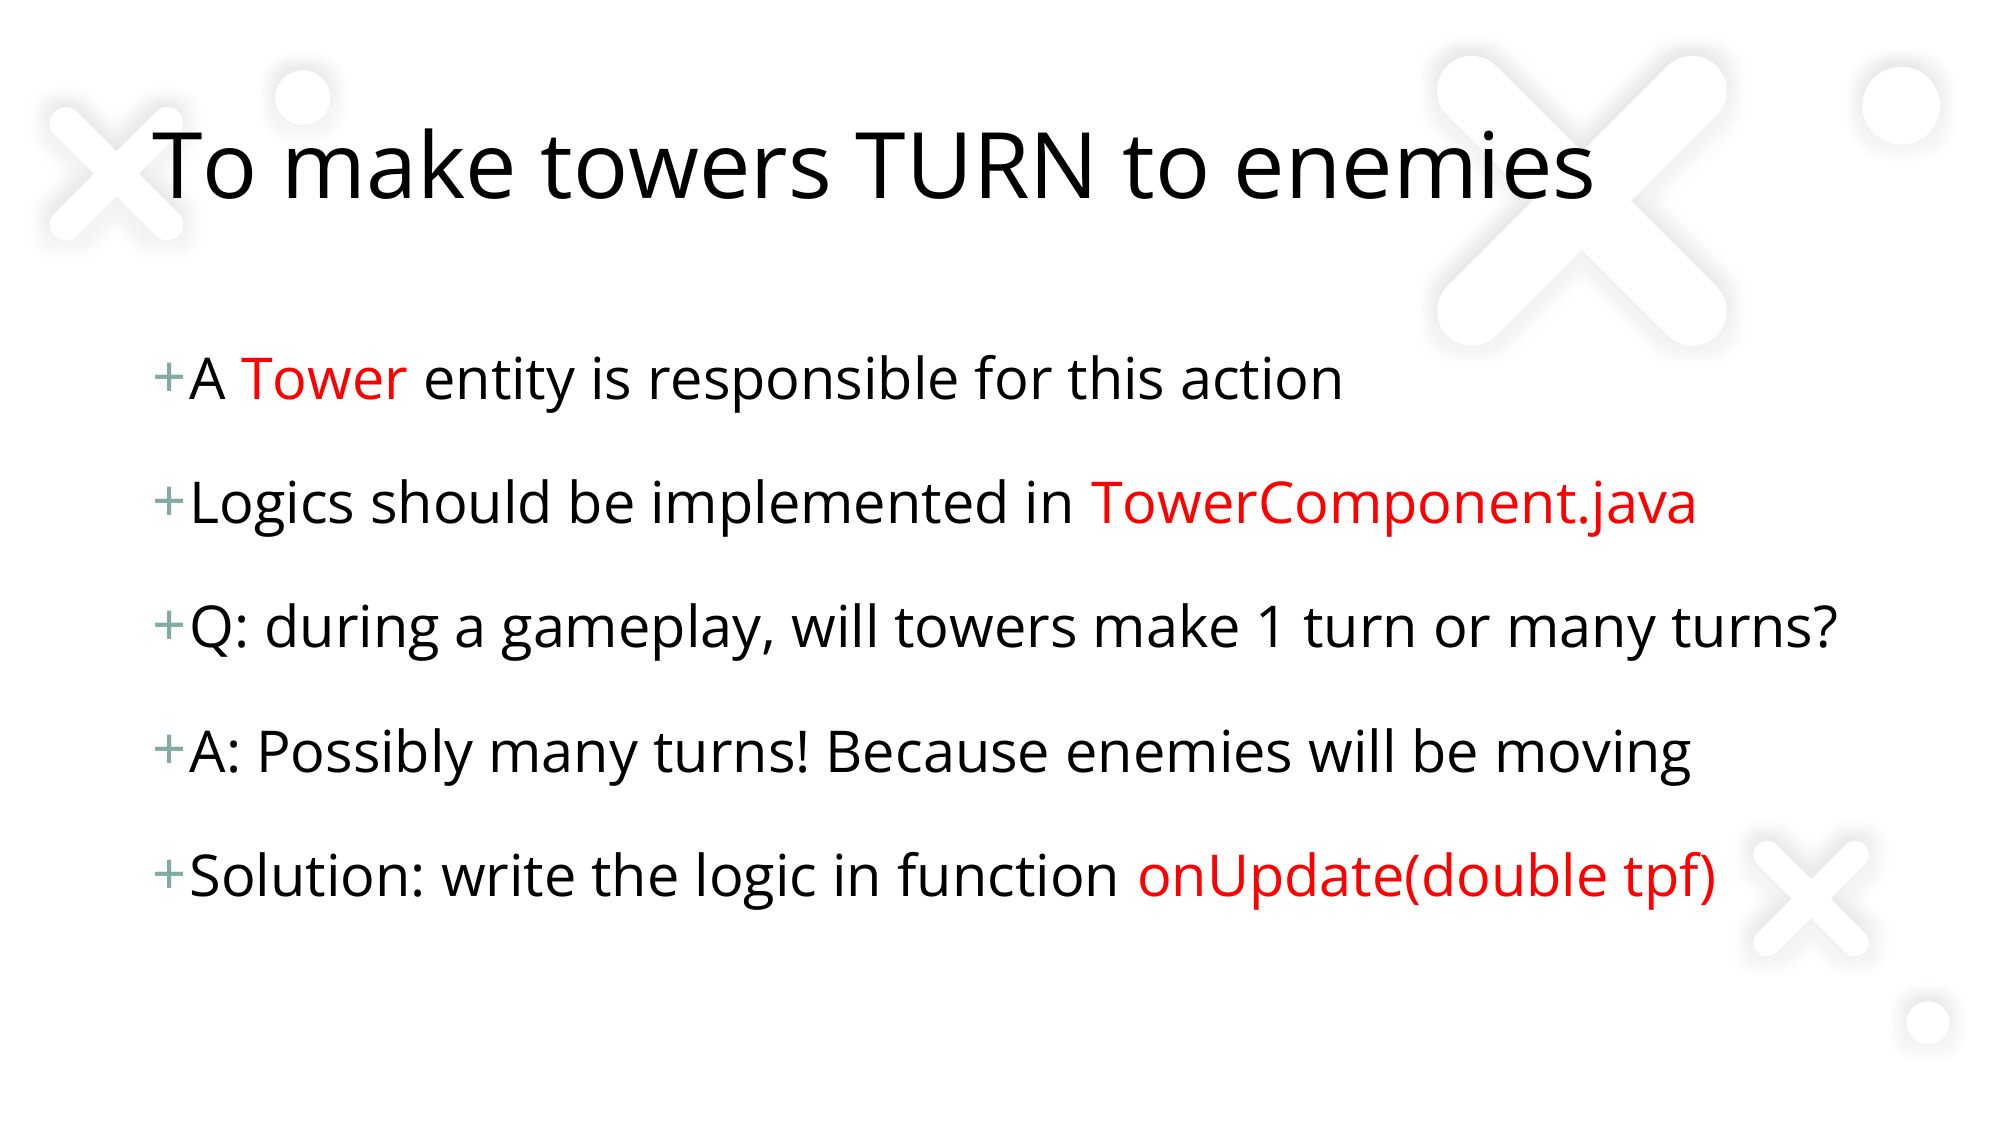

# To make towers TURN to enemies
A Tower entity is responsible for this action
Logics should be implemented in TowerComponent.java
Q: during a gameplay, will towers make 1 turn or many turns?
A: Possibly many turns! Because enemies will be moving
Solution: write the logic in function onUpdate(double tpf)